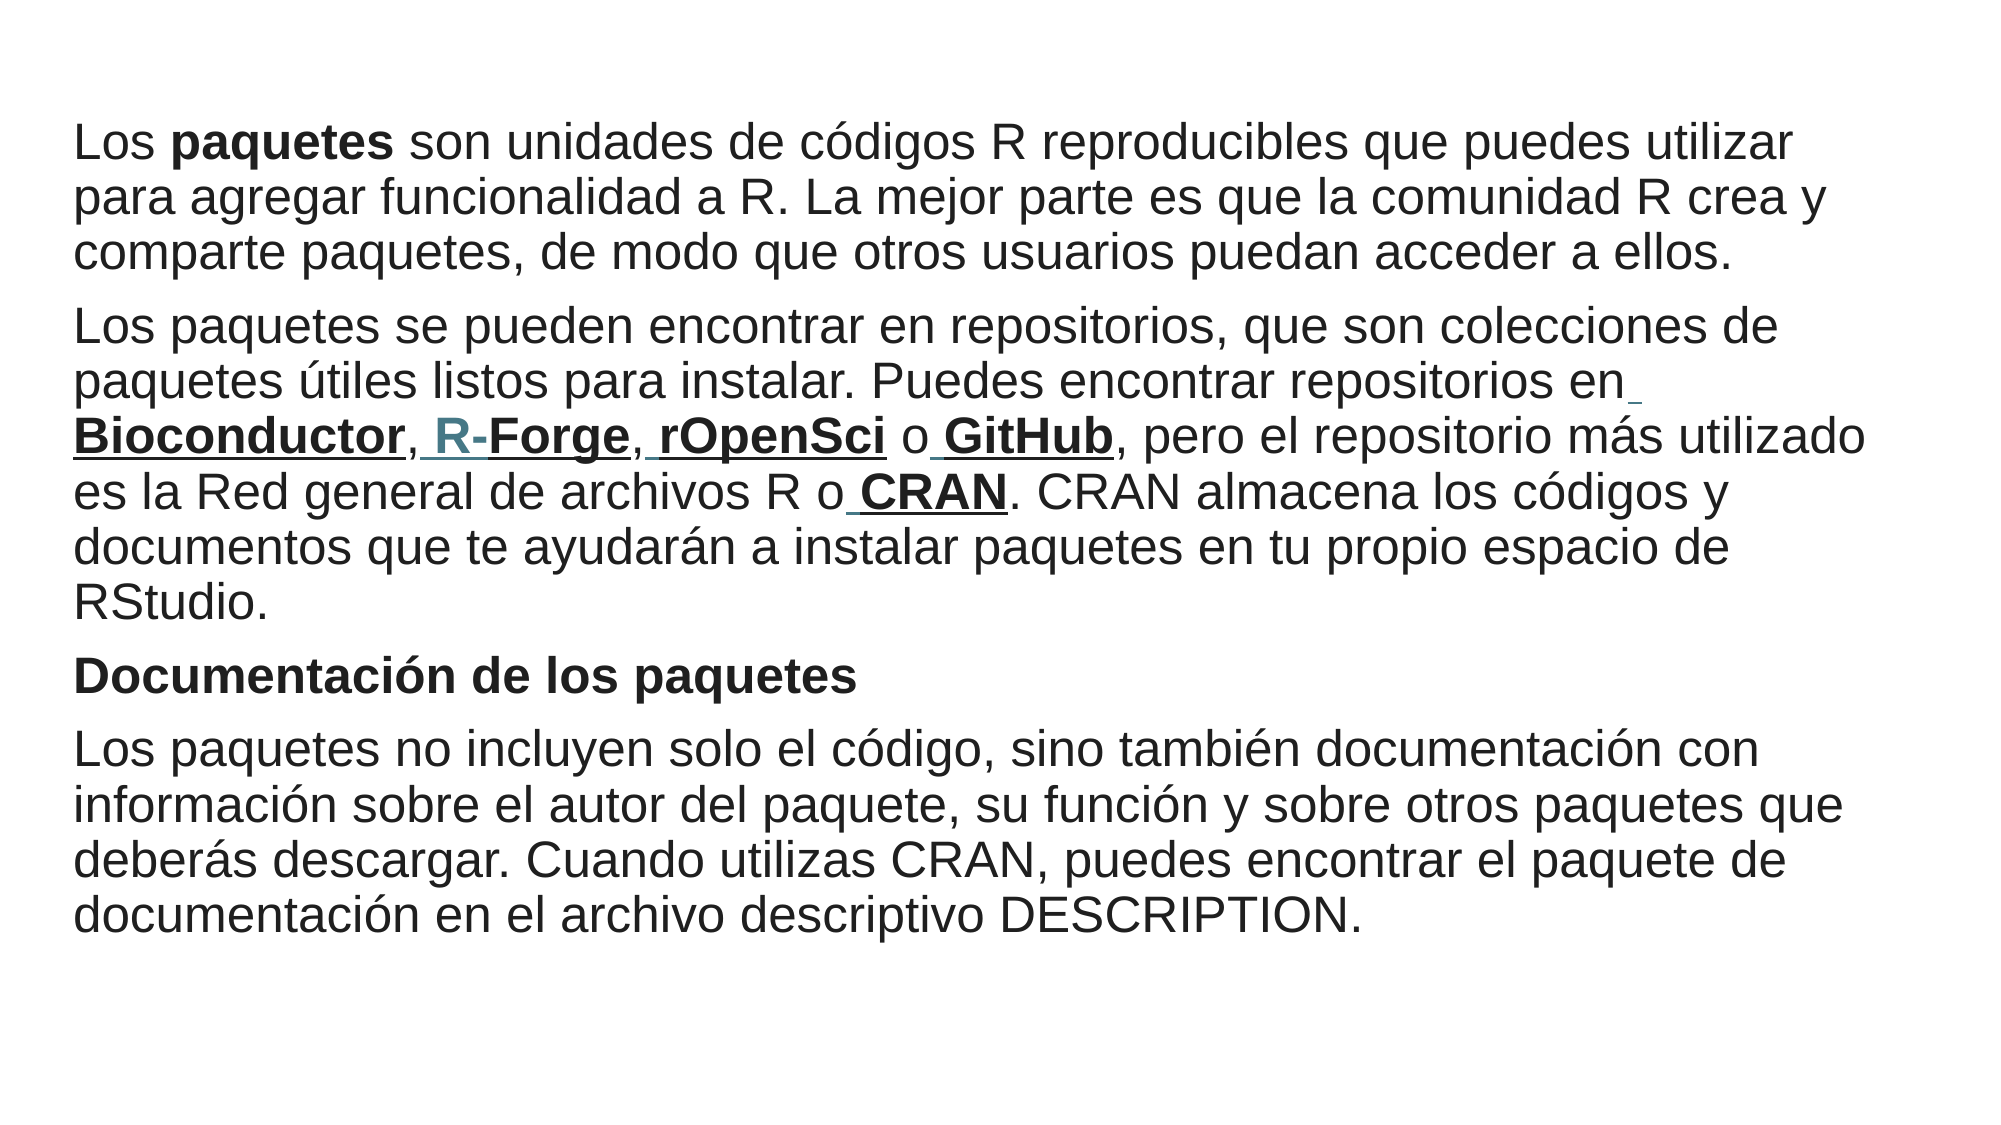

Los paquetes son unidades de códigos R reproducibles que puedes utilizar para agregar funcionalidad a R. La mejor parte es que la comunidad R crea y comparte paquetes, de modo que otros usuarios puedan acceder a ellos.
Los paquetes se pueden encontrar en repositorios, que son colecciones de paquetes útiles listos para instalar. Puedes encontrar repositorios en Bioconductor, R-Forge, rOpenSci o GitHub, pero el repositorio más utilizado es la Red general de archivos R o CRAN. CRAN almacena los códigos y documentos que te ayudarán a instalar paquetes en tu propio espacio de RStudio.
Documentación de los paquetes
Los paquetes no incluyen solo el código, sino también documentación con información sobre el autor del paquete, su función y sobre otros paquetes que deberás descargar. Cuando utilizas CRAN, puedes encontrar el paquete de documentación en el archivo descriptivo DESCRIPTION.